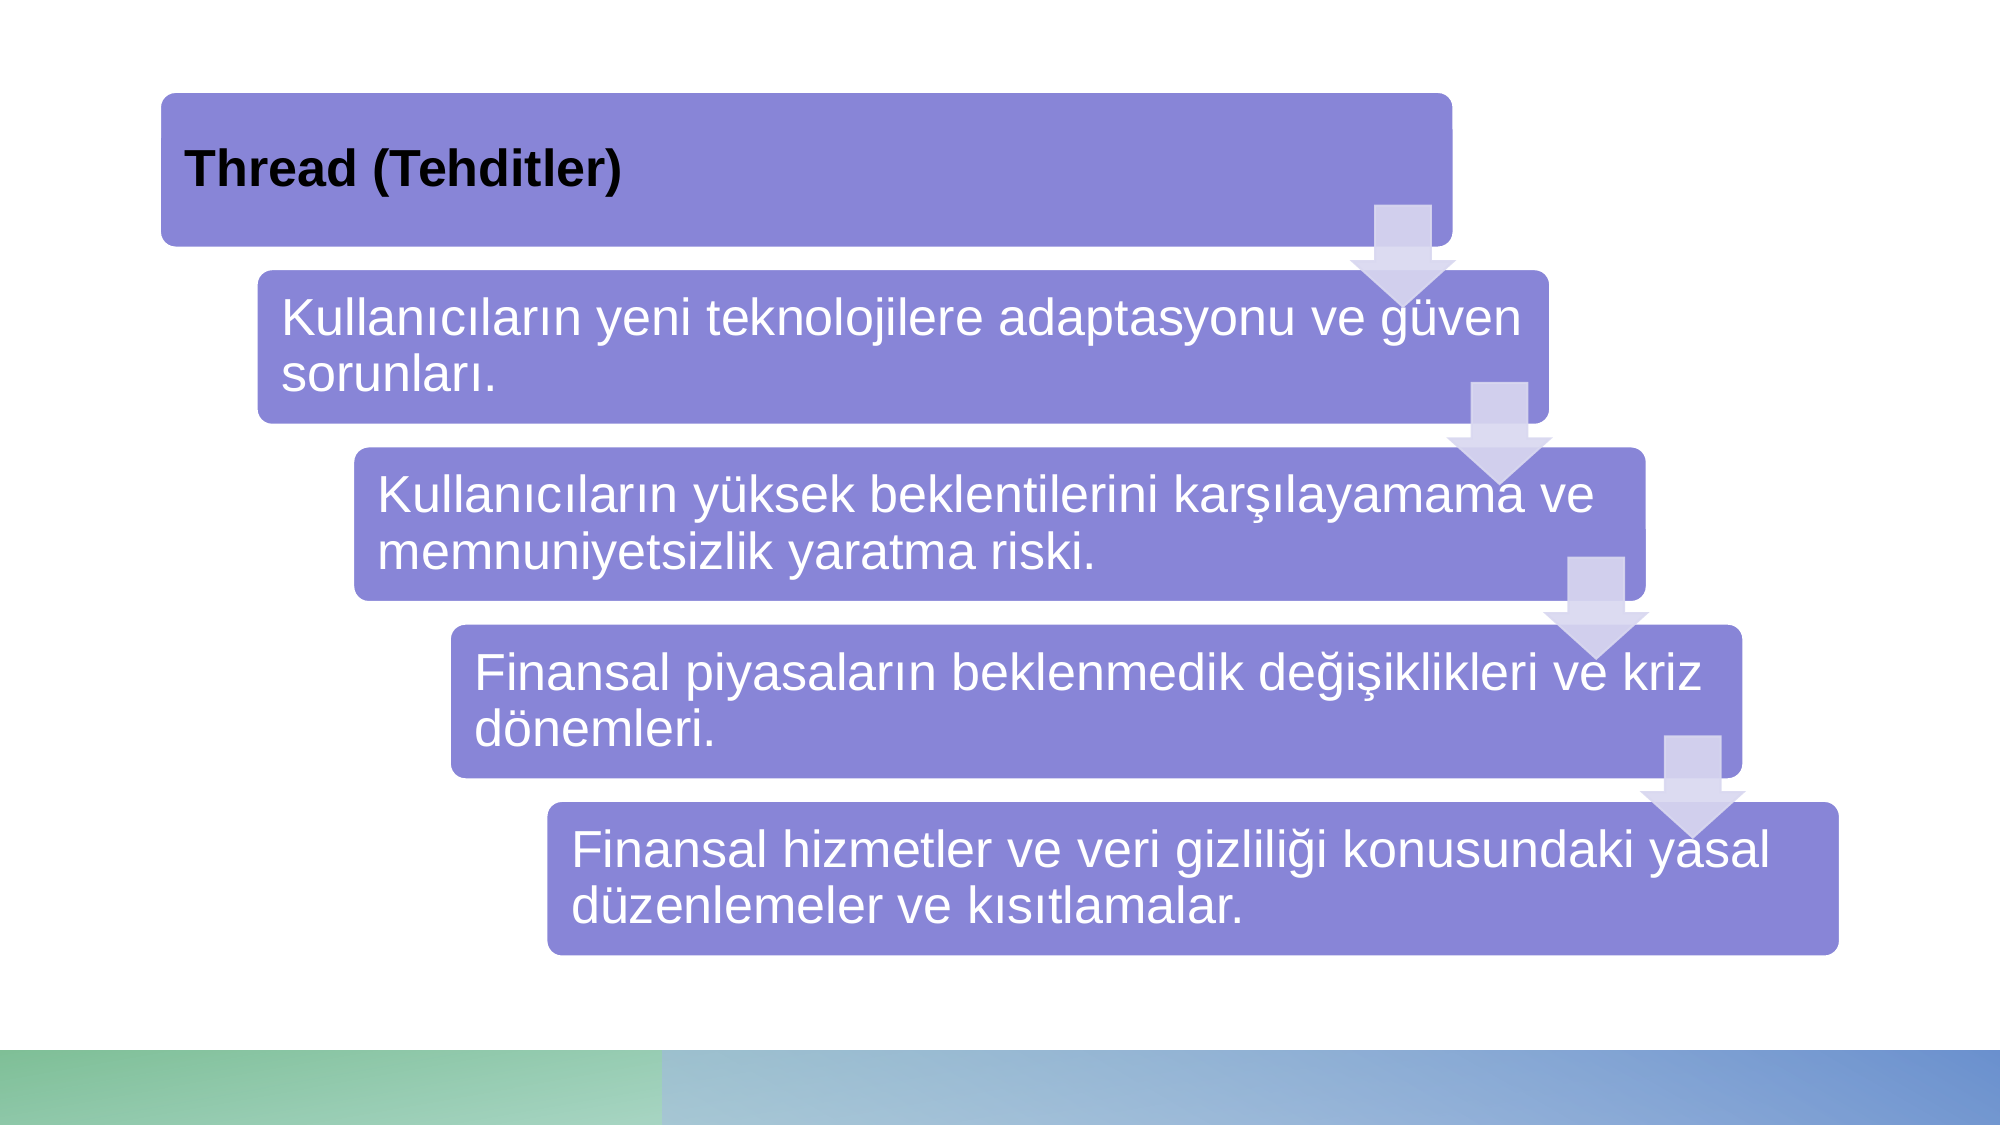

Thread (Tehditler)
Kullanıcıların yeni teknolojilere adaptasyonu ve güven sorunları.
Kullanıcıların yüksek beklentilerini karşılayamama ve memnuniyetsizlik yaratma riski.
Finansal piyasaların beklenmedik değişiklikleri ve kriz dönemleri.
Finansal hizmetler ve veri gizliliği konusundaki yasal düzenlemeler ve kısıtlamalar.